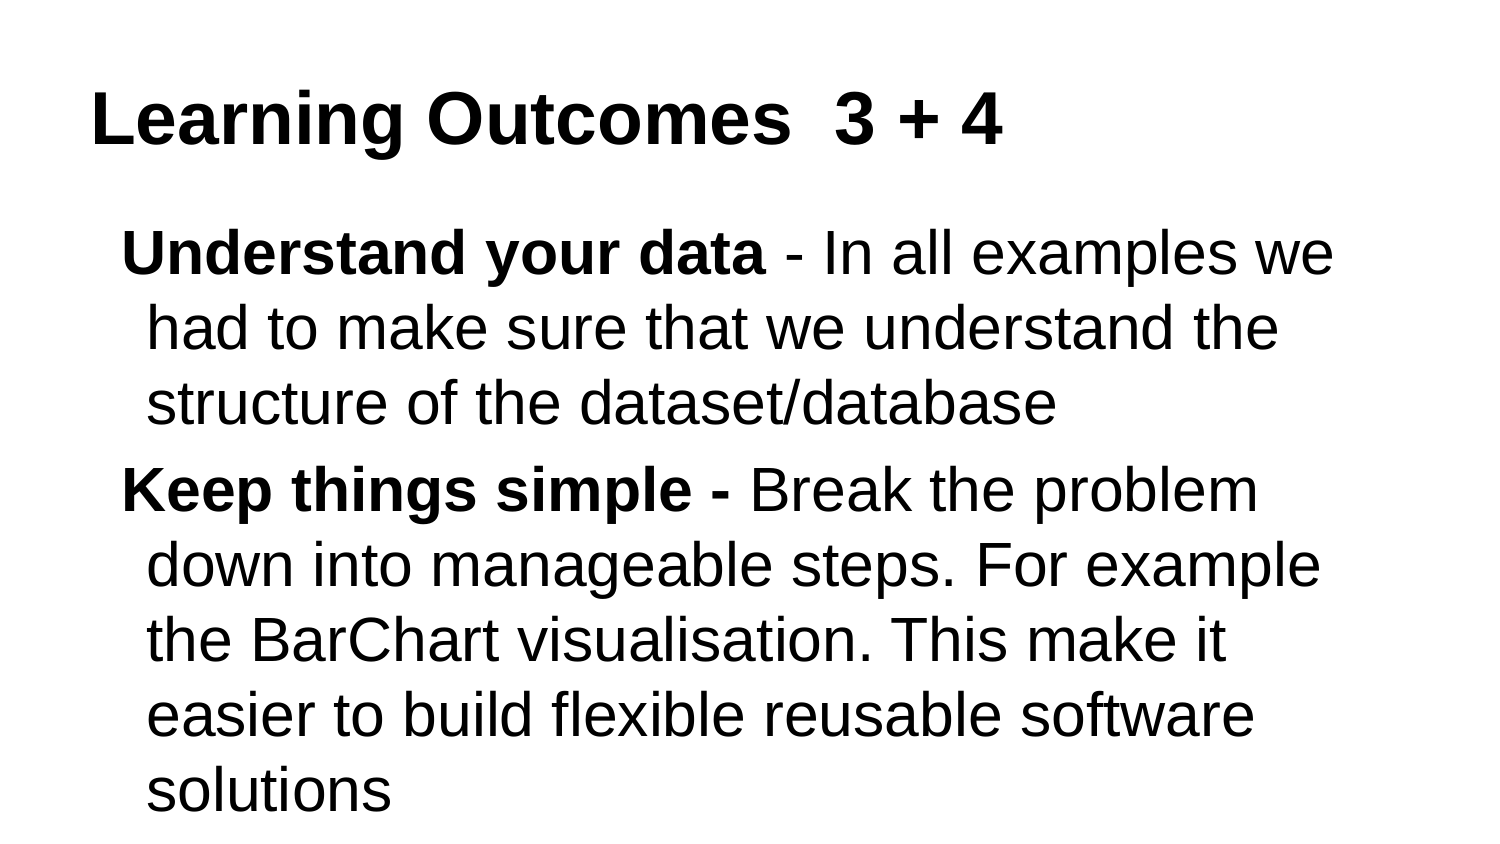

# Learning Outcomes  3 + 4
Understand your data - In all examples we had to make sure that we understand the structure of the dataset/database
Keep things simple - Break the problem down into manageable steps. For example the BarChart visualisation. This make it easier to build flexible reusable software solutions